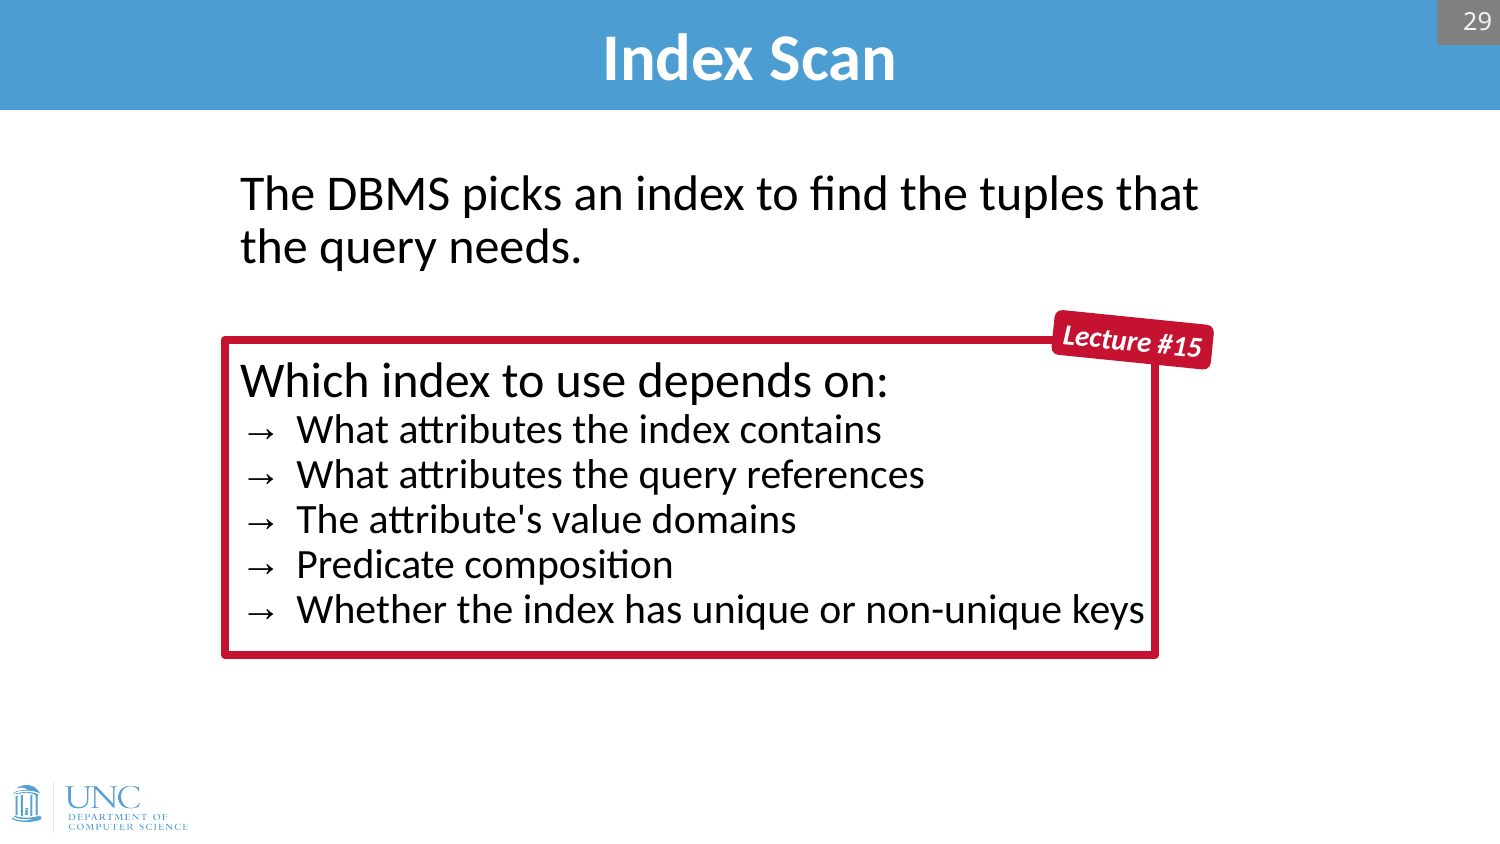

# Index Scan
29
The DBMS picks an index to find the tuples that the query needs.

Which index to use depends on:
What attributes the index contains
What attributes the query references
The attribute's value domains
Predicate composition
Whether the index has unique or non-unique keys
Lecture #15